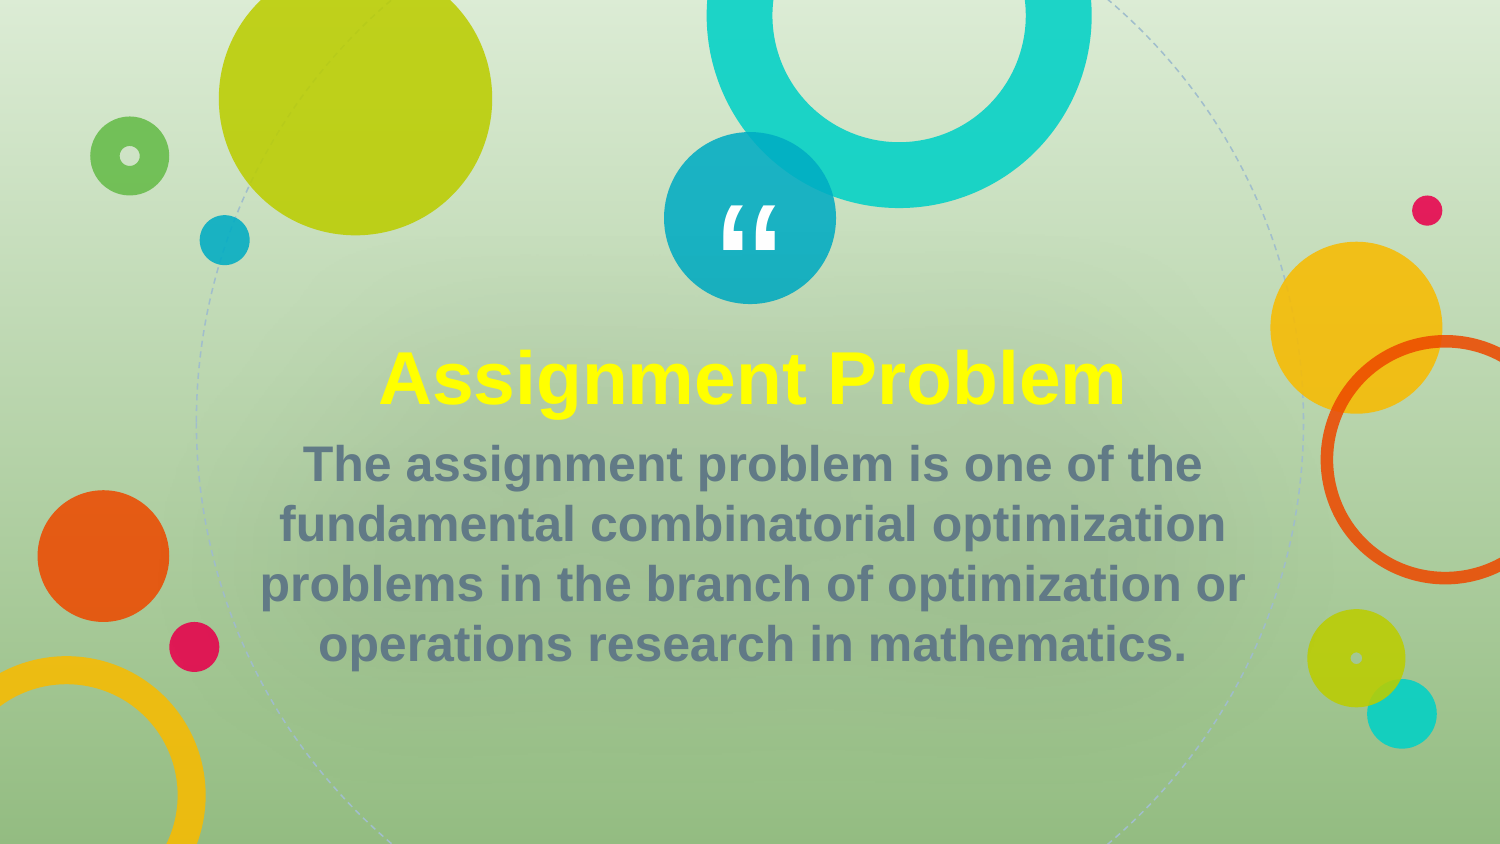

Assignment Problem
The assignment problem is one of the fundamental combinatorial optimization problems in the branch of optimization or operations research in mathematics.